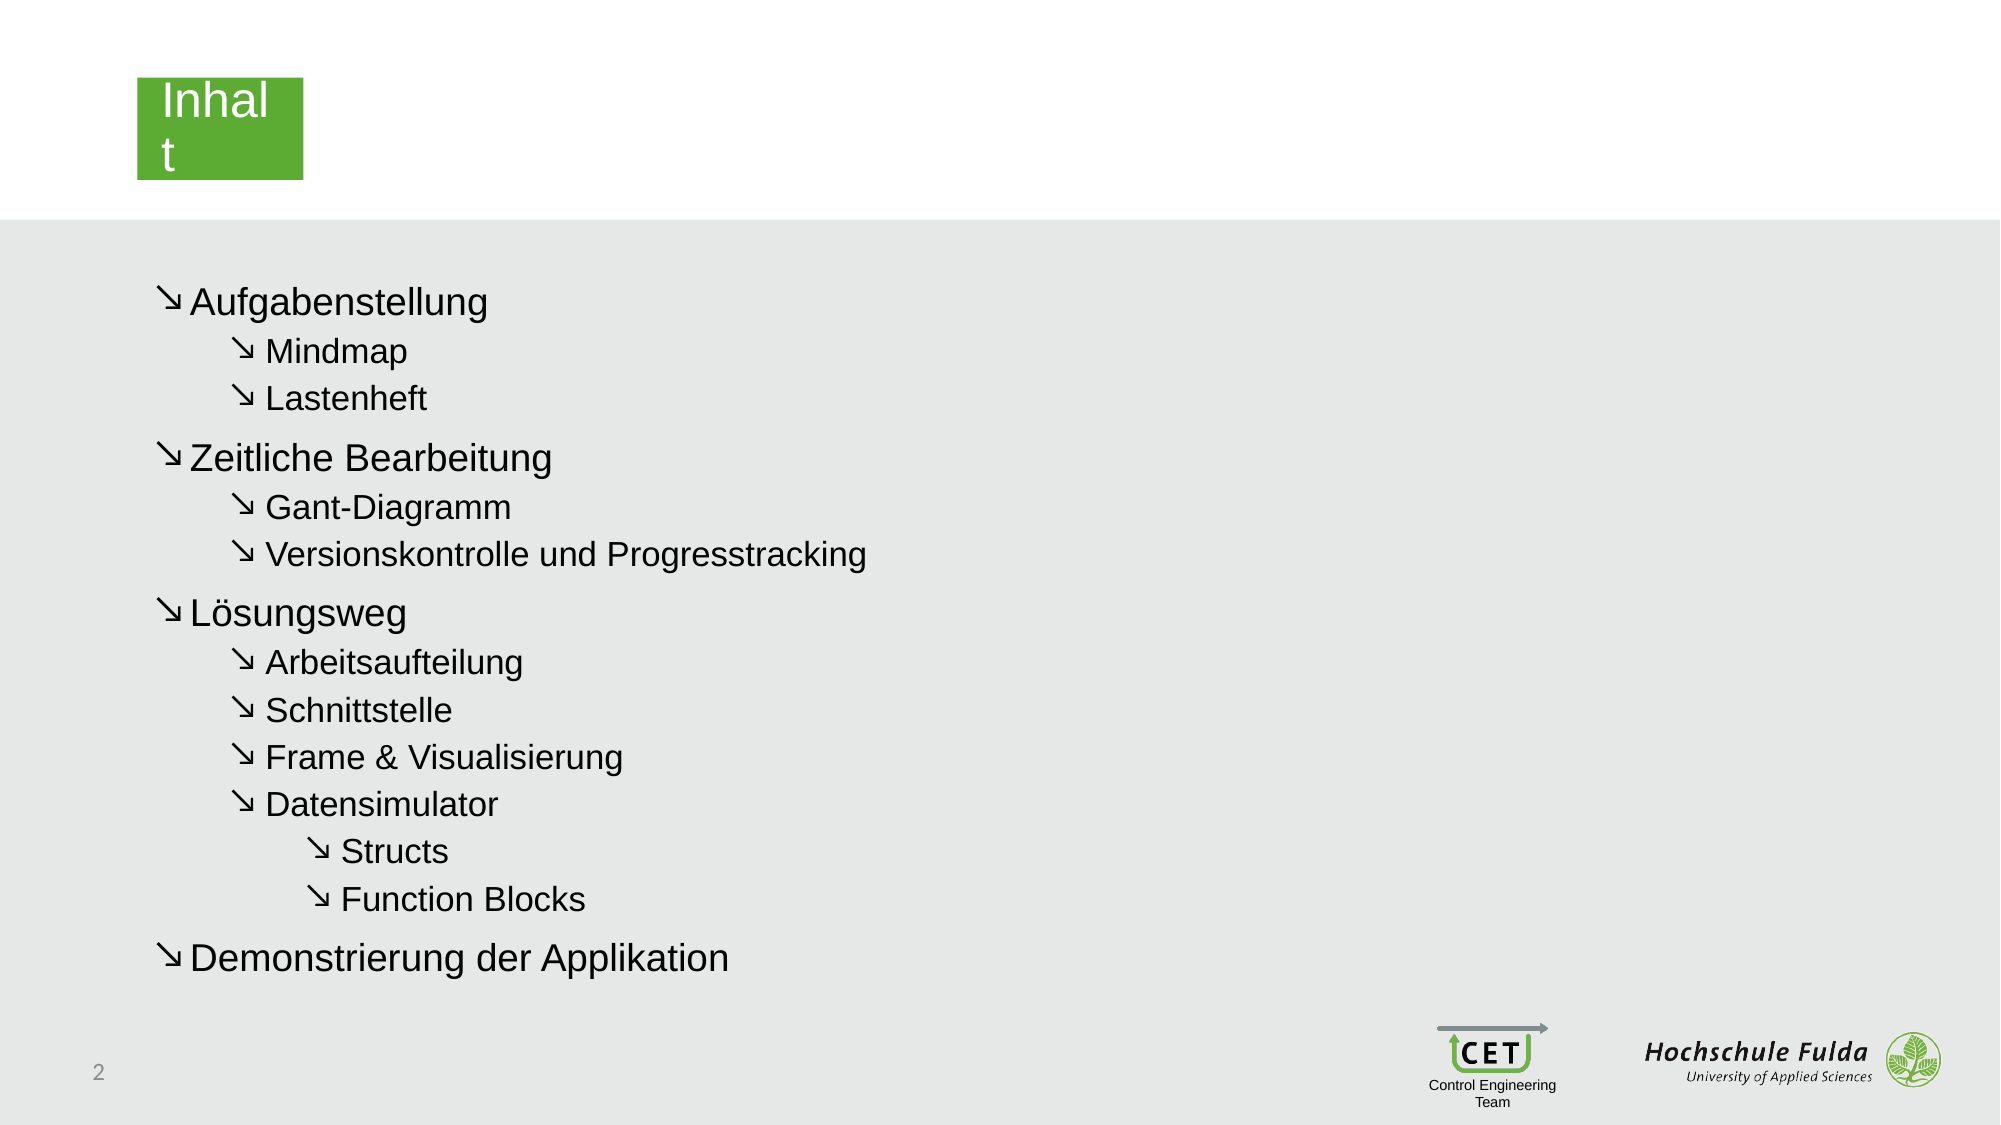

# Inhalt
Aufgabenstellung
Mindmap
Lastenheft
Zeitliche Bearbeitung
Gant-Diagramm
Versionskontrolle und Progresstracking
Lösungsweg
Arbeitsaufteilung
Schnittstelle
Frame & Visualisierung
Datensimulator
Structs
Function Blocks
Demonstrierung der Applikation

2